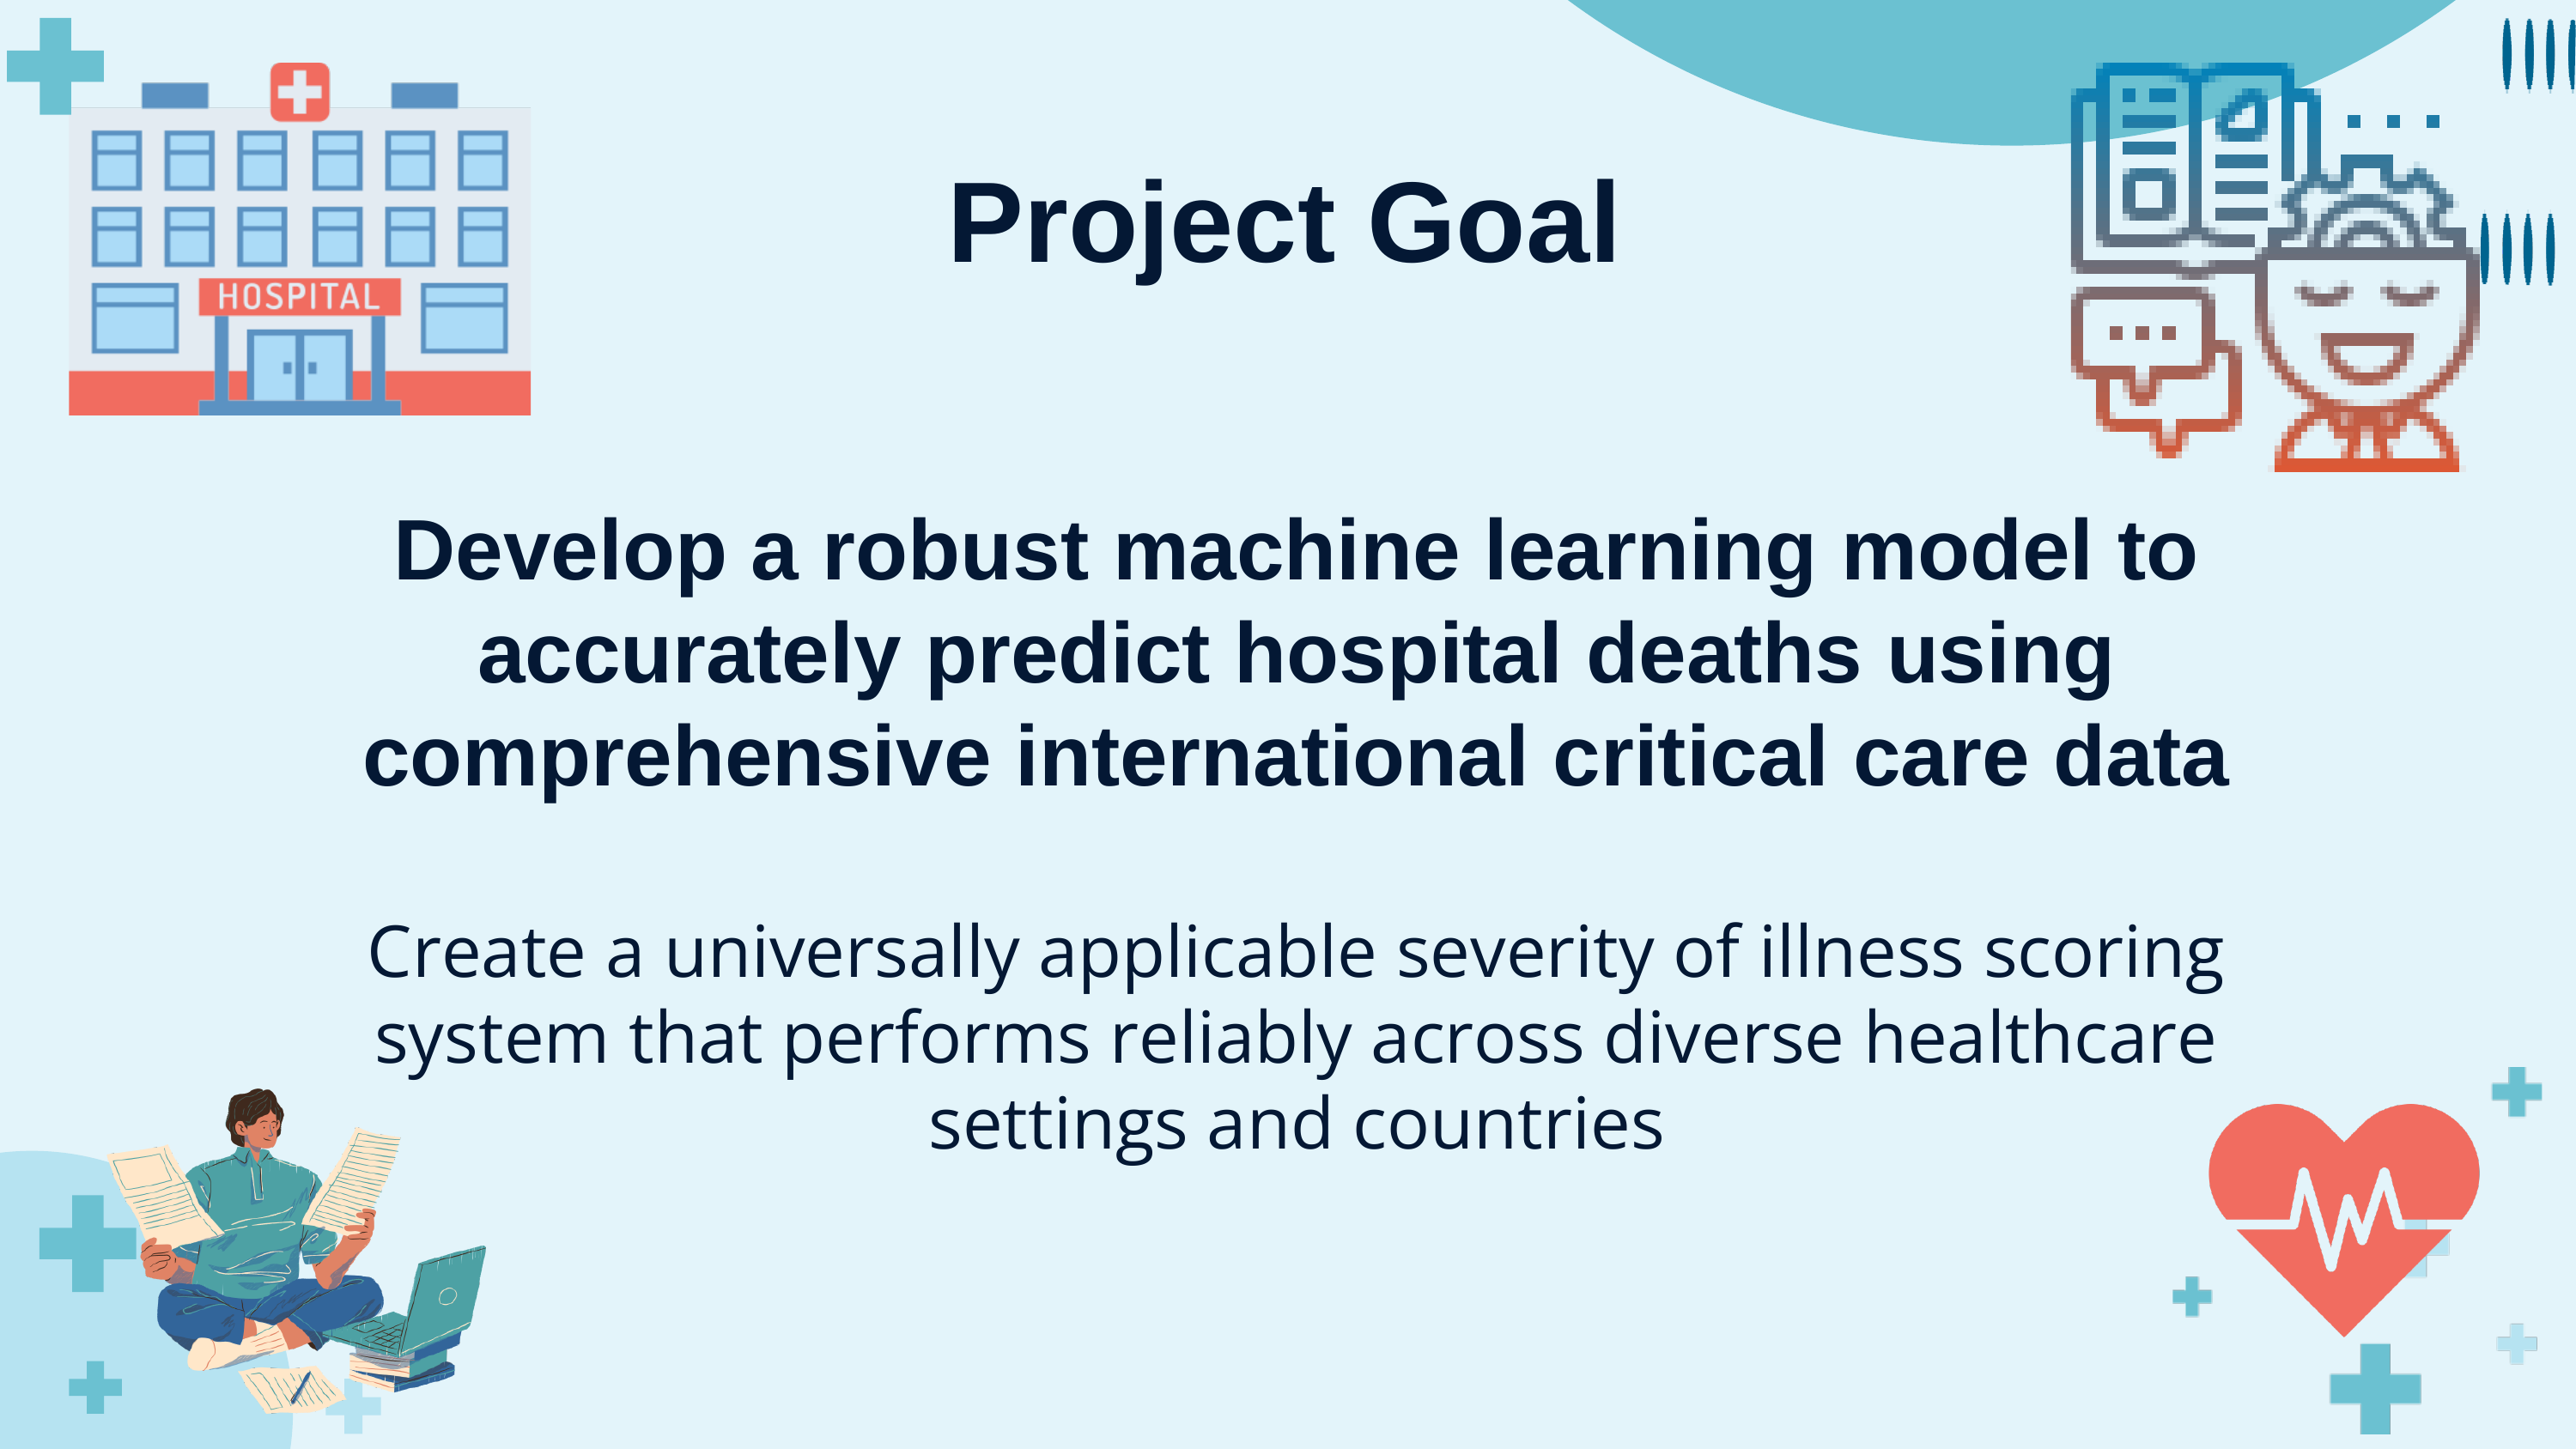

Project Goal
Develop a robust machine learning model to accurately predict hospital deaths using comprehensive international critical care data

Create a universally applicable severity of illness scoring system that performs reliably across diverse healthcare settings and countries